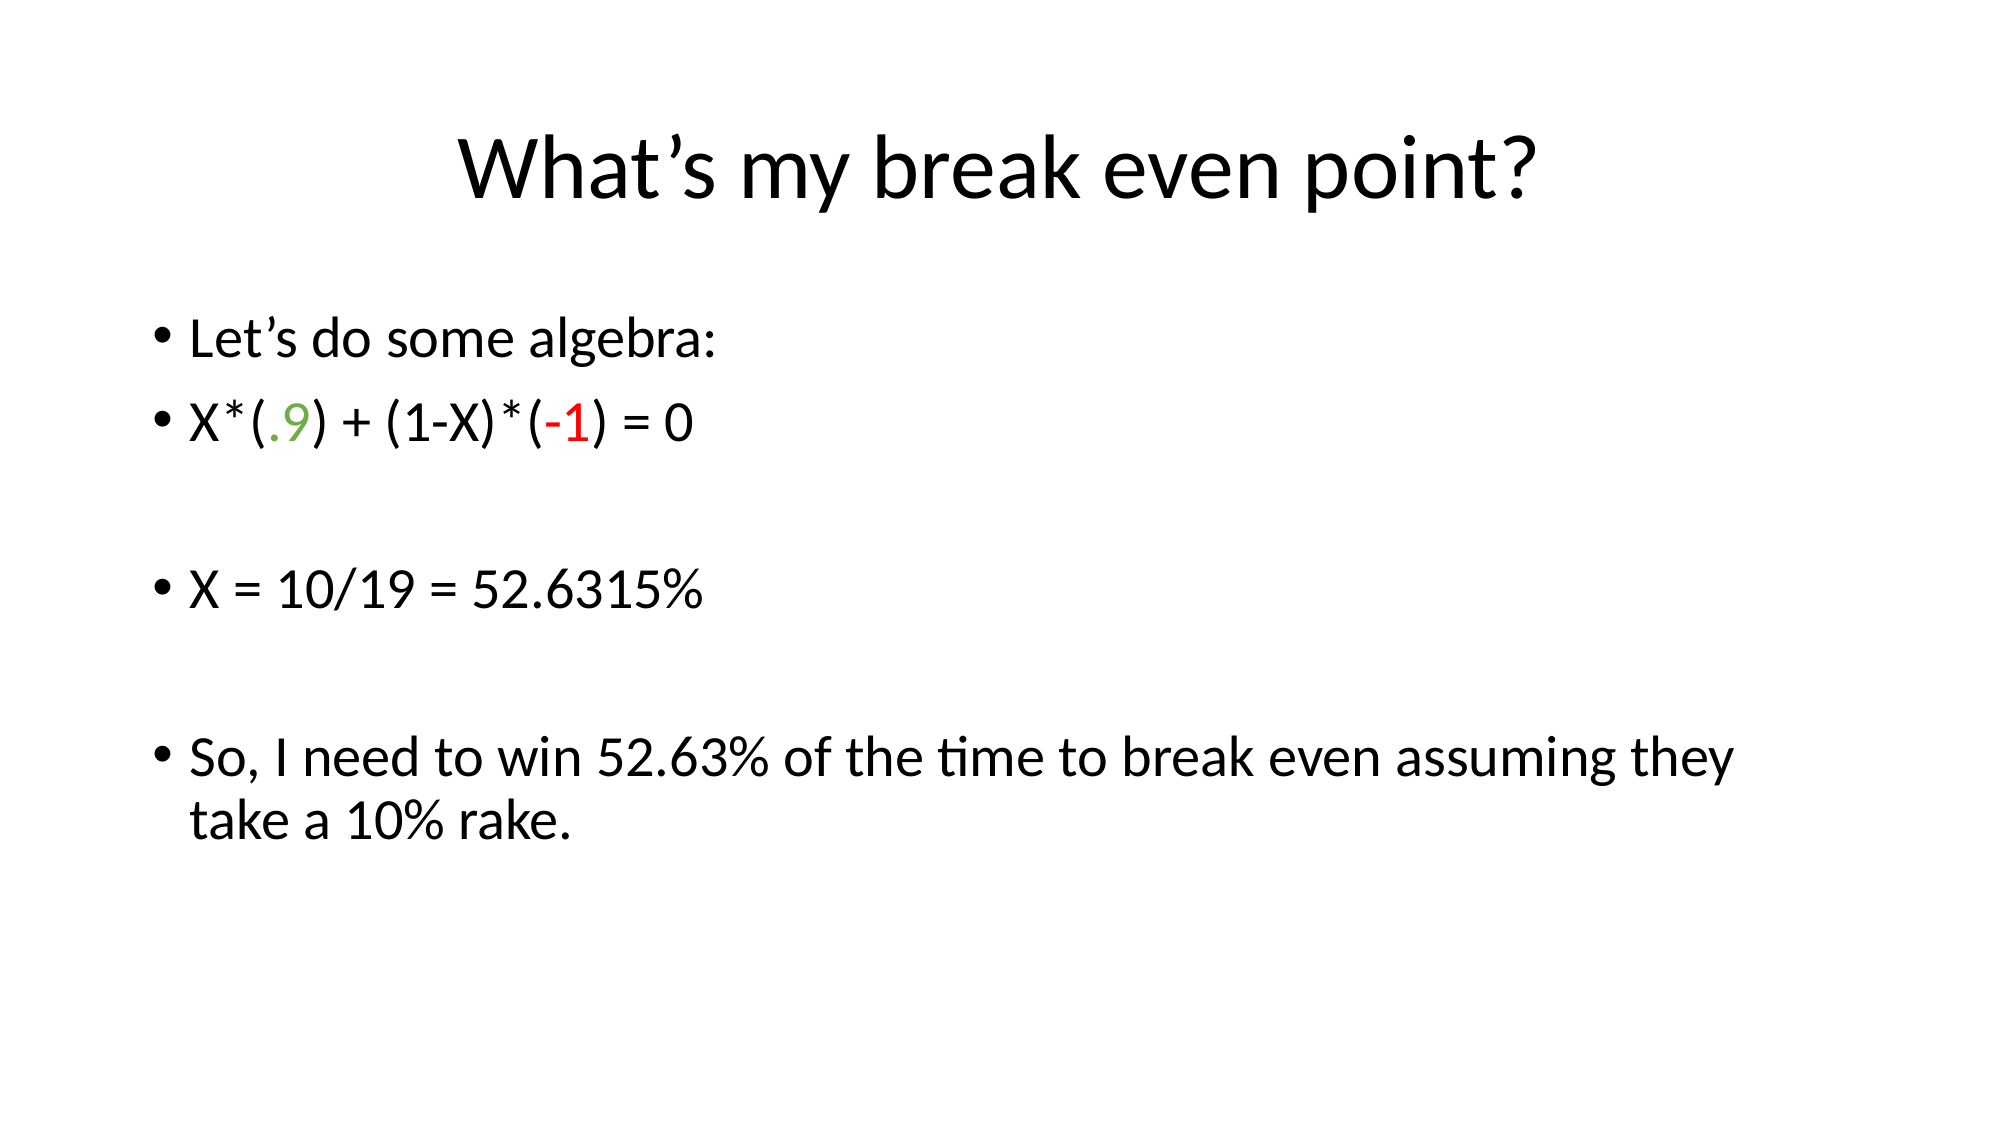

# What’s my break even point?
Let’s do some algebra:
X*(.9) + (1-X)*(-1) = 0

X = 10/19 = 52.6315%

So, I need to win 52.63% of the time to break even assuming they take a 10% rake.